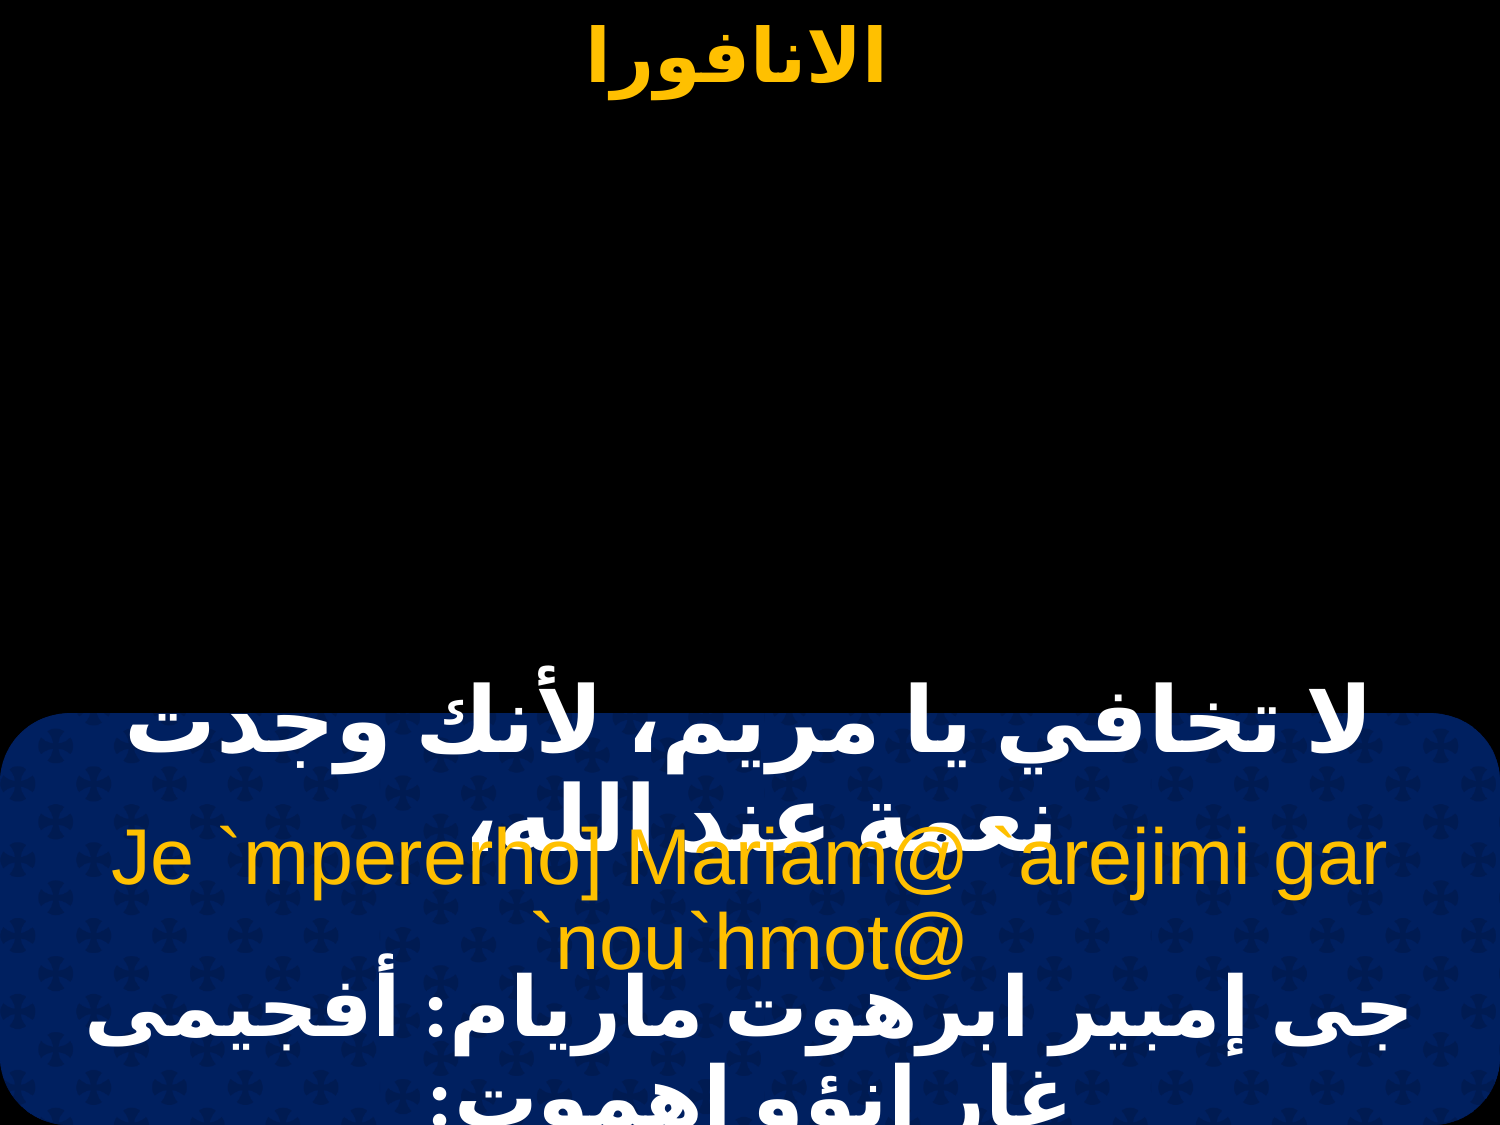

# لا تخافي يا مريم، لأنك وجدت نعمة عند الله،
Je `mpererho] Mariam@ `arejimi gar `nou`hmot@
جى إمبير ابرهوت ماريام: أفجيمى غار إنؤو إهموت: